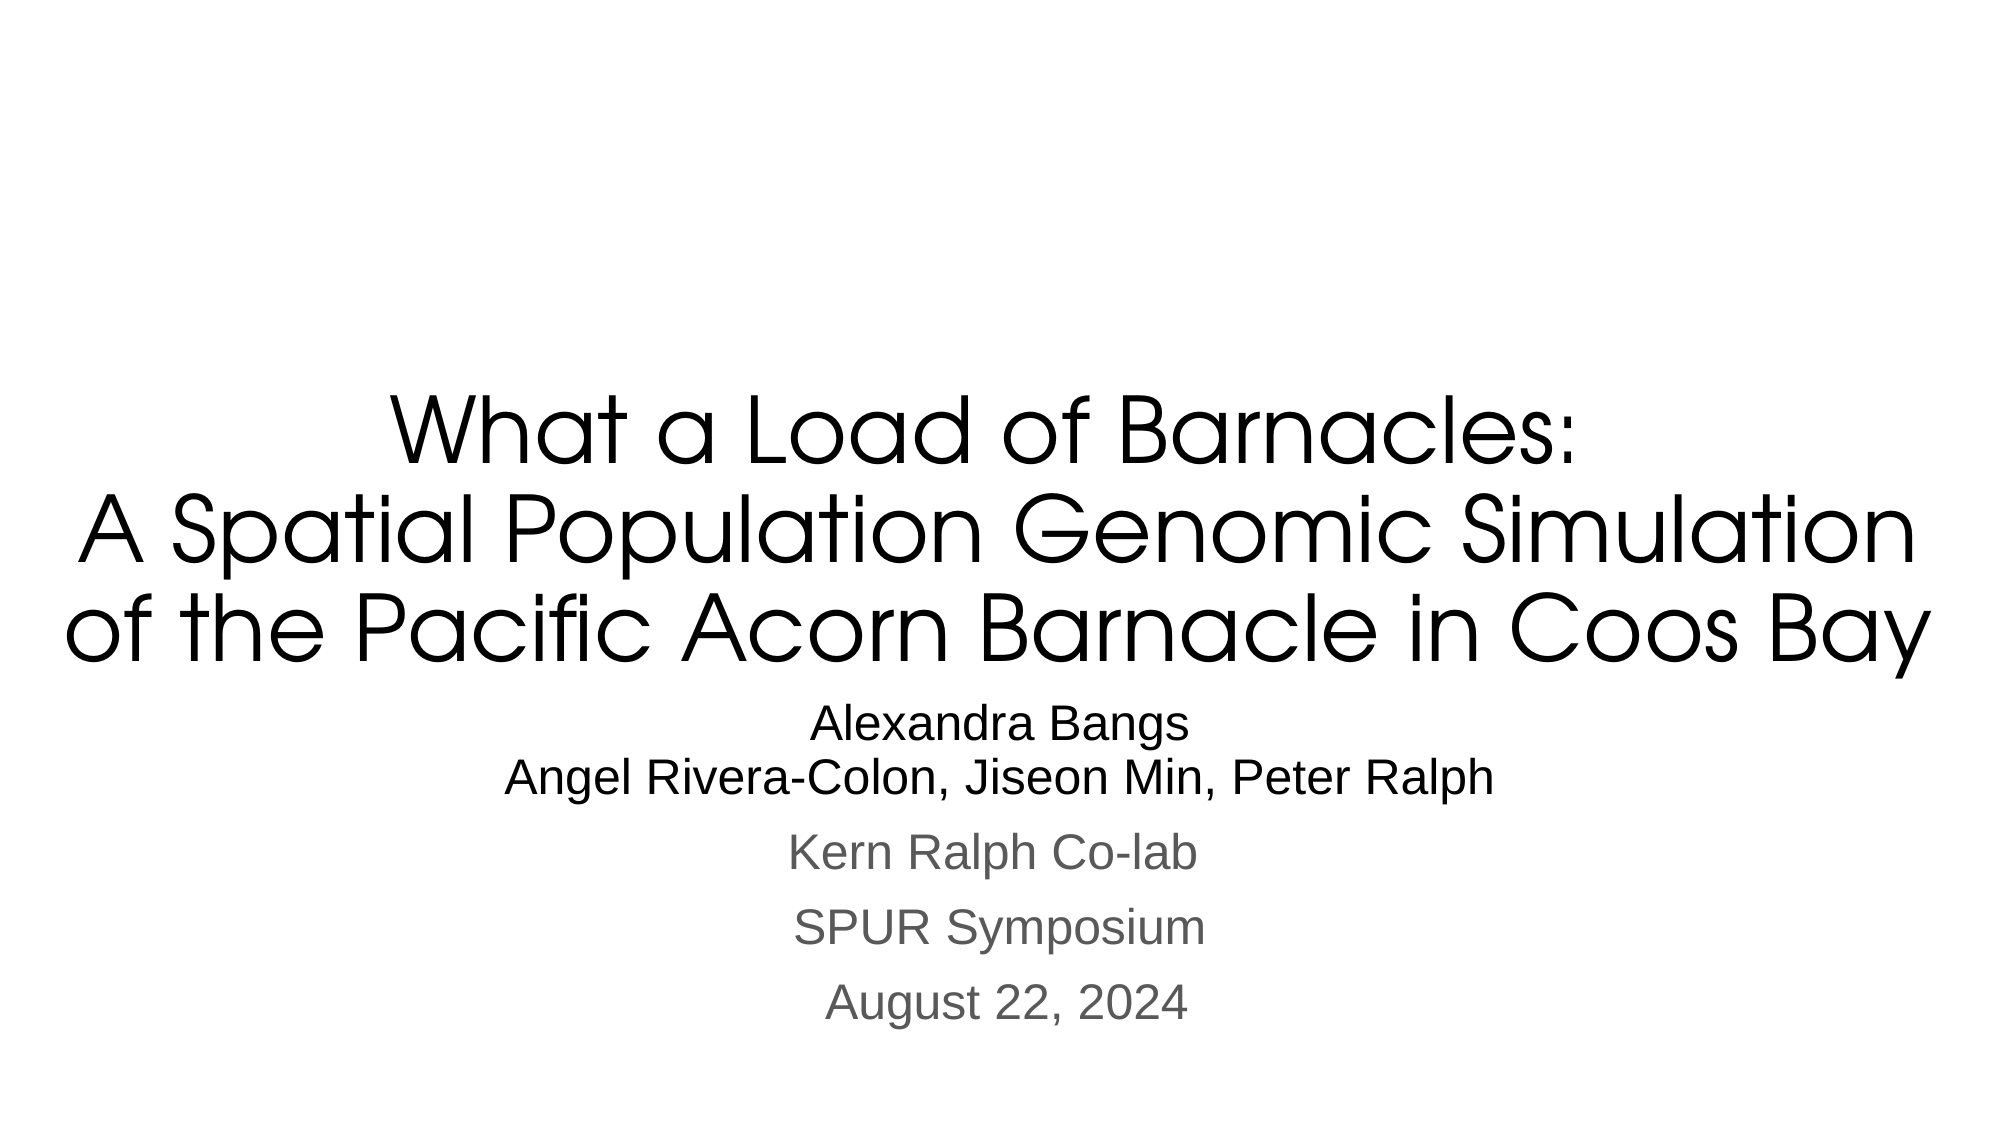

# What a Load of Barnacles: A Spatial Population Genomic Simulation of the Pacific Acorn Barnacle in Coos Bay
Alexandra Bangs
Angel Rivera-Colon, Jiseon Min, Peter Ralph
Kern Ralph Co-lab
SPUR Symposium
 August 22, 2024